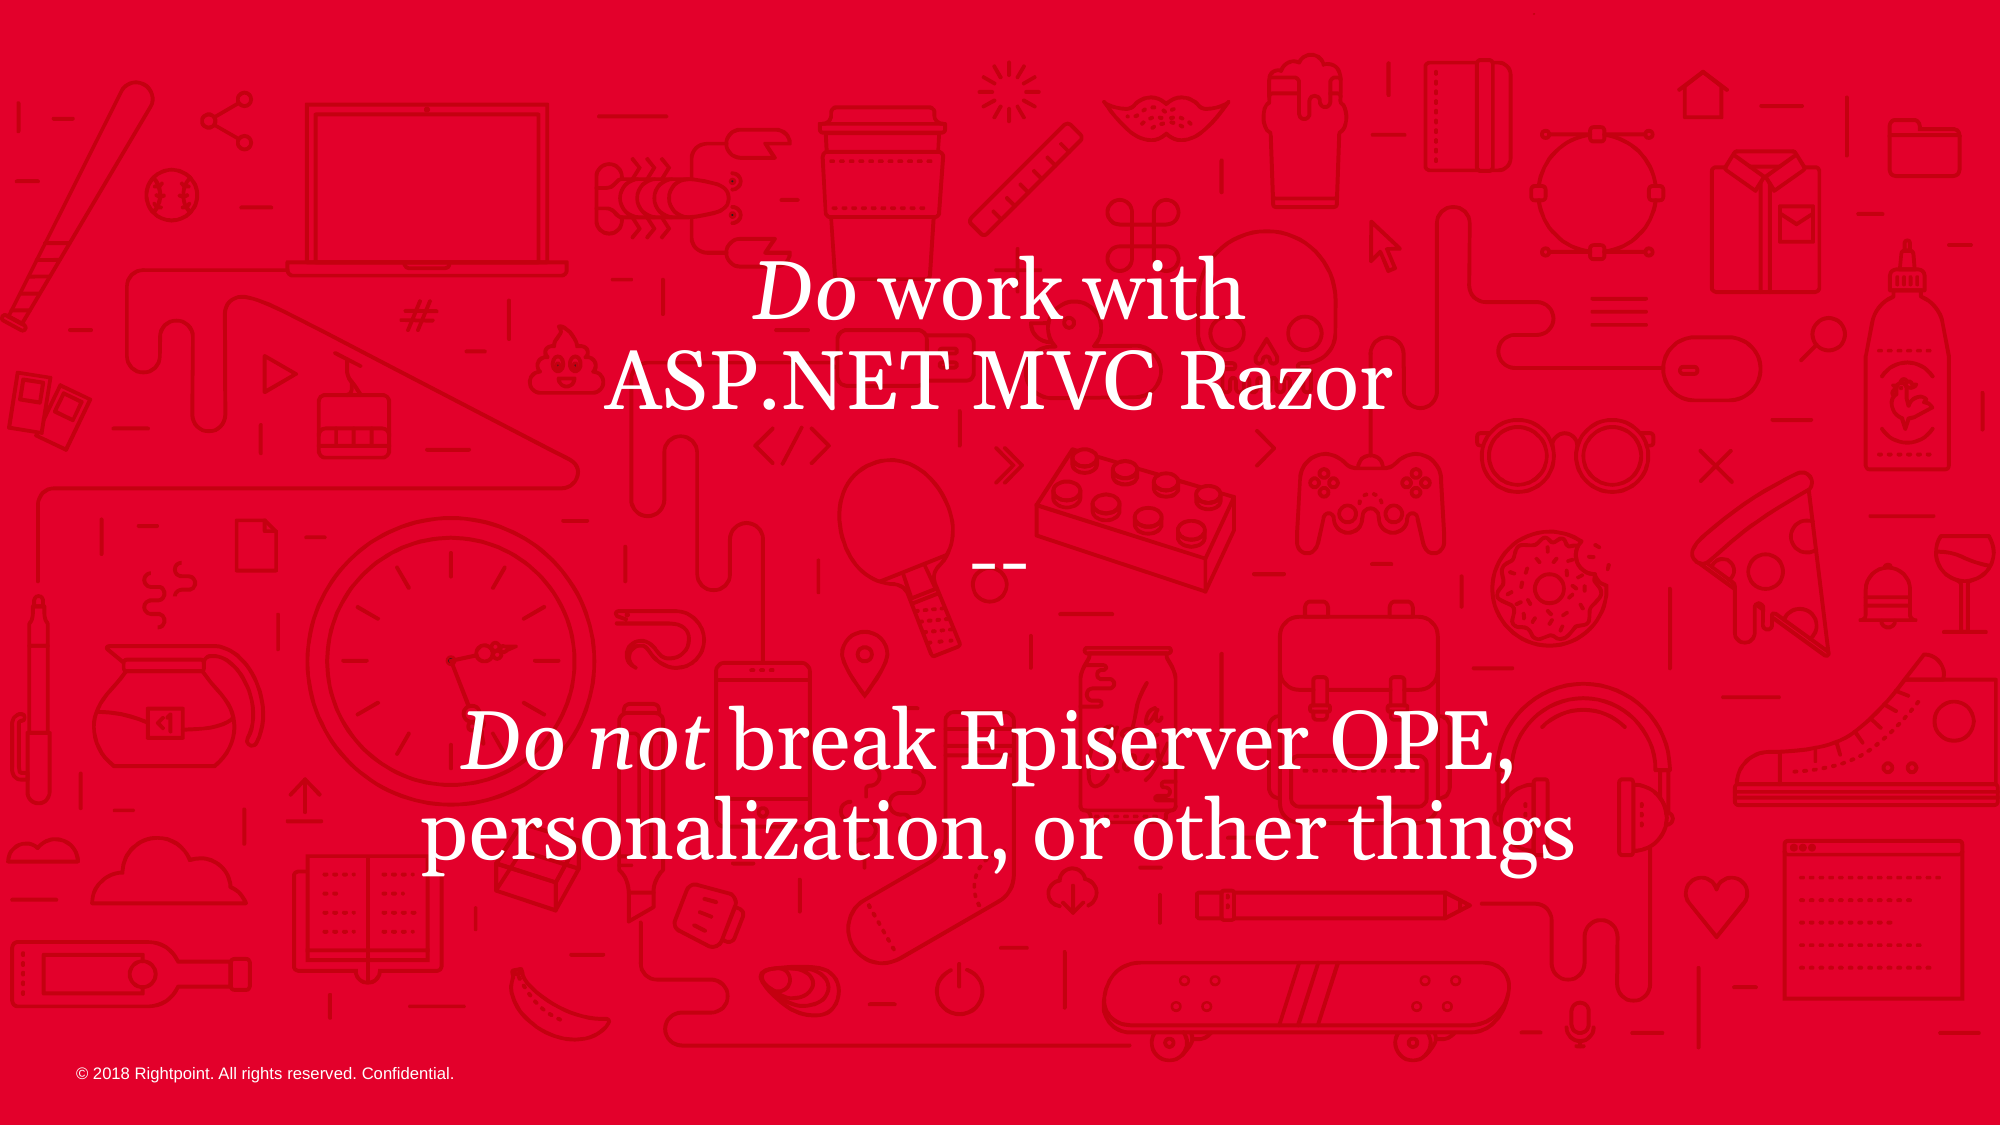

# Do work with ASP.NET MVC Razor -- Do not break Episerver OPE, personalization, or other things